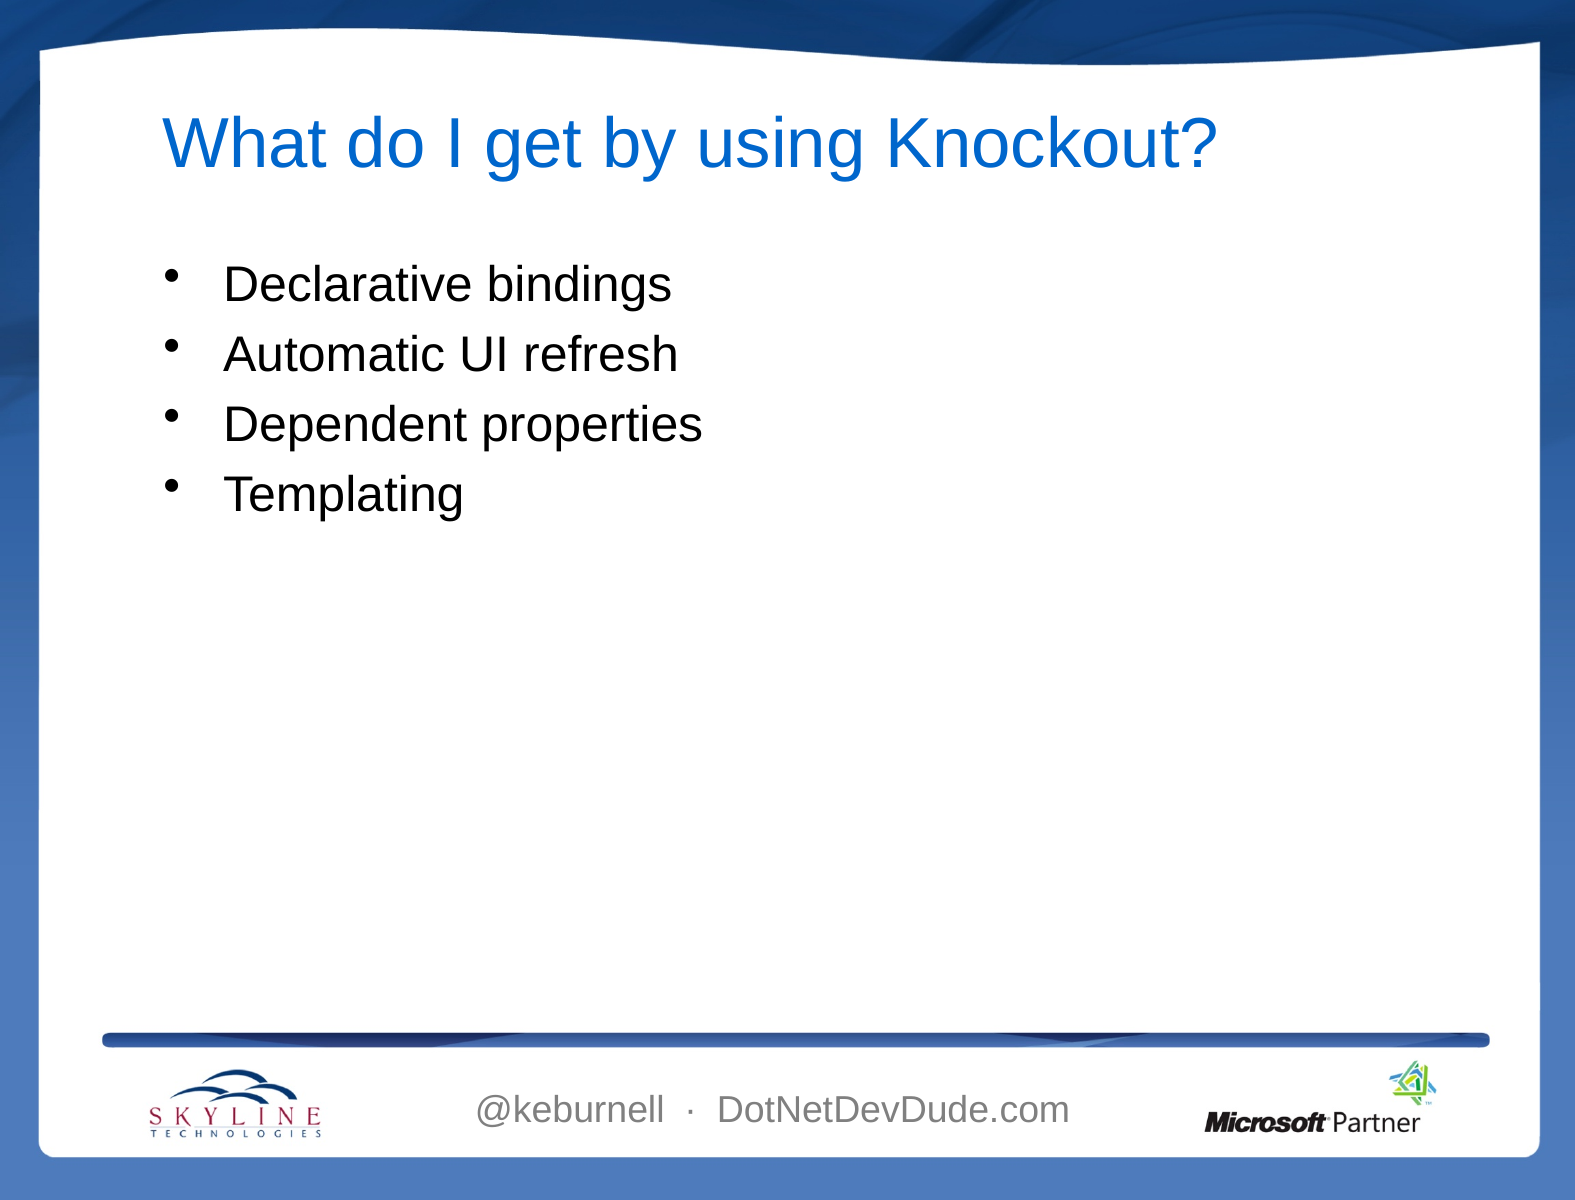

# What do I get by using Knockout?
Declarative bindings
Automatic UI refresh
Dependent properties
Templating
@keburnell  ∙  DotNetDevDude.com